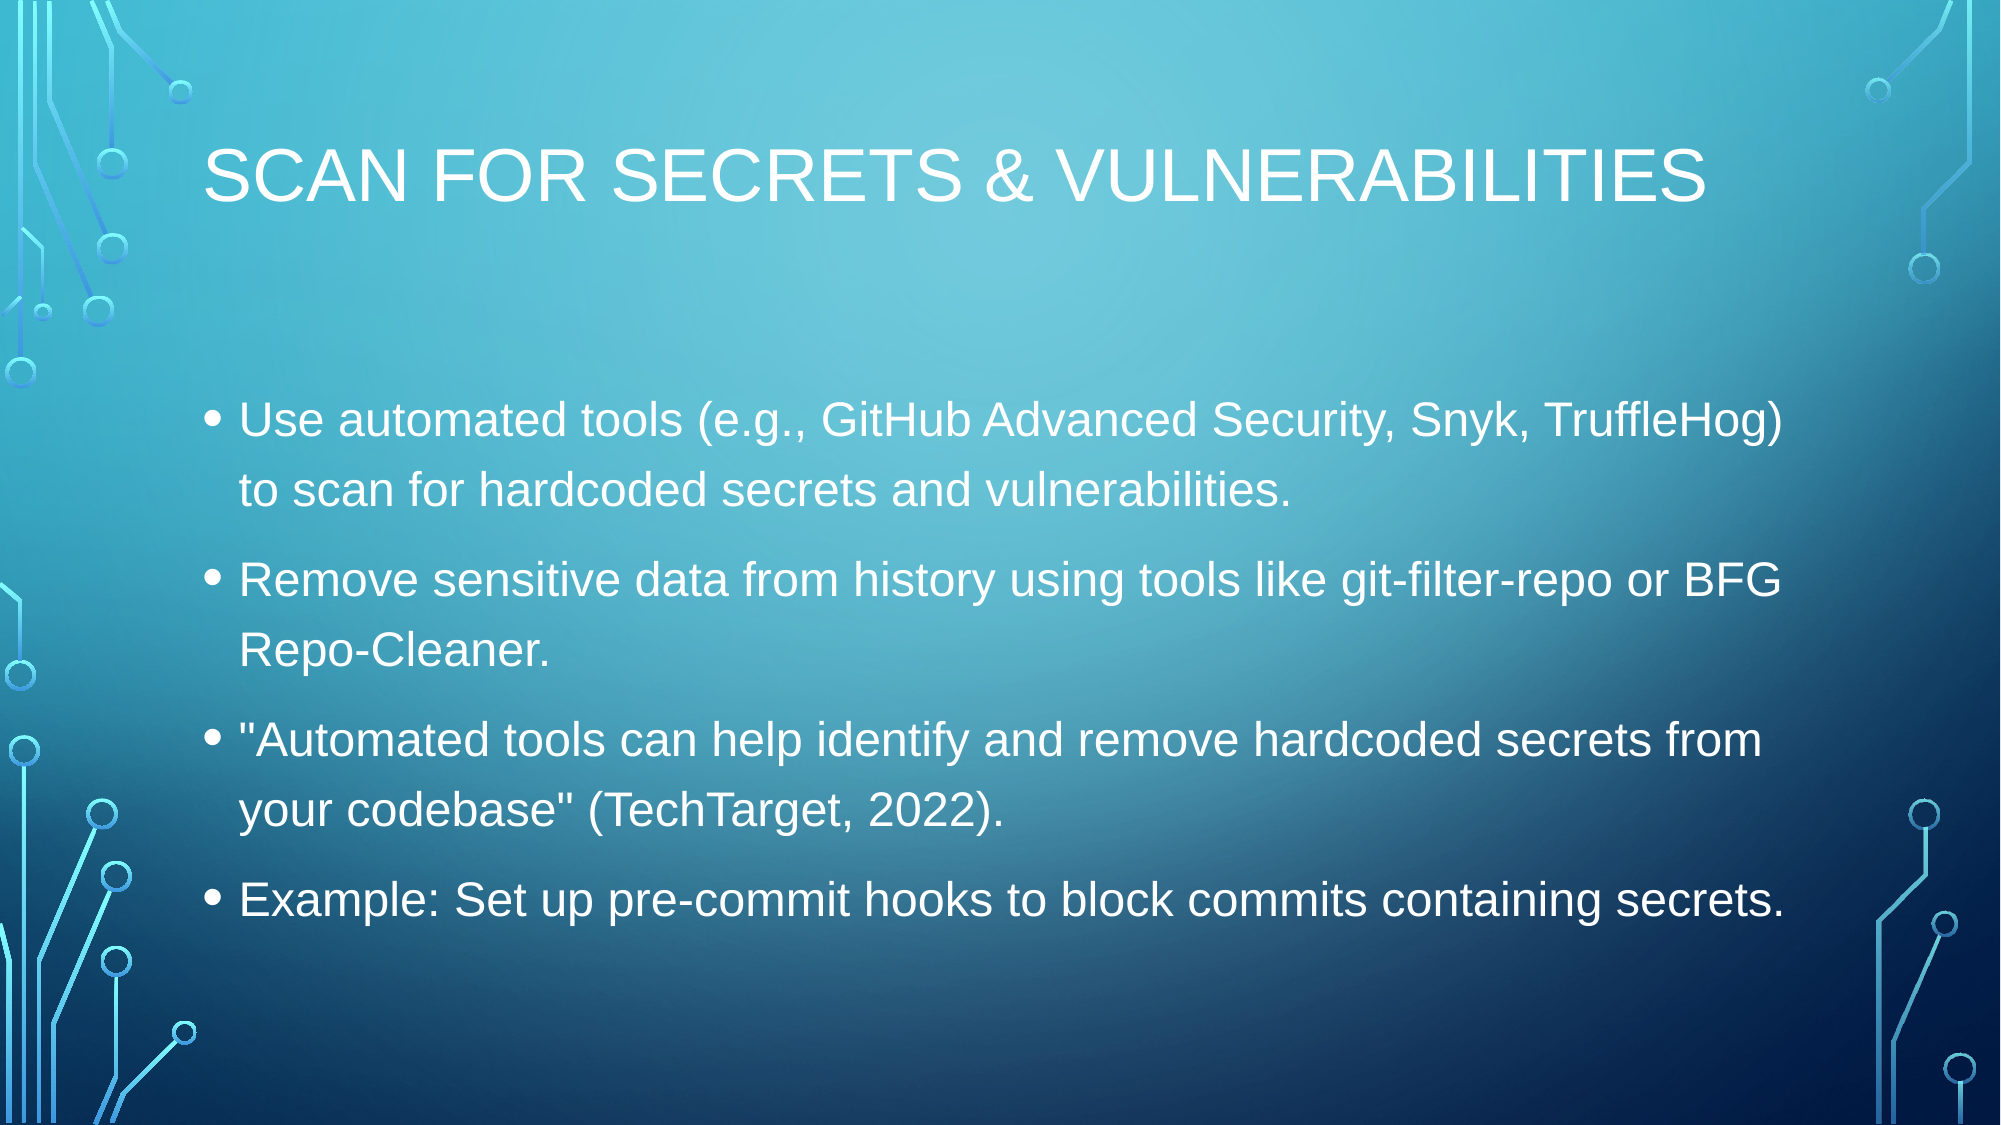

# Scan for Secrets & Vulnerabilities
Use automated tools (e.g., GitHub Advanced Security, Snyk, TruffleHog) to scan for hardcoded secrets and vulnerabilities.
Remove sensitive data from history using tools like git-filter-repo or BFG Repo-Cleaner.
"Automated tools can help identify and remove hardcoded secrets from your codebase" (TechTarget, 2022).
Example: Set up pre-commit hooks to block commits containing secrets.